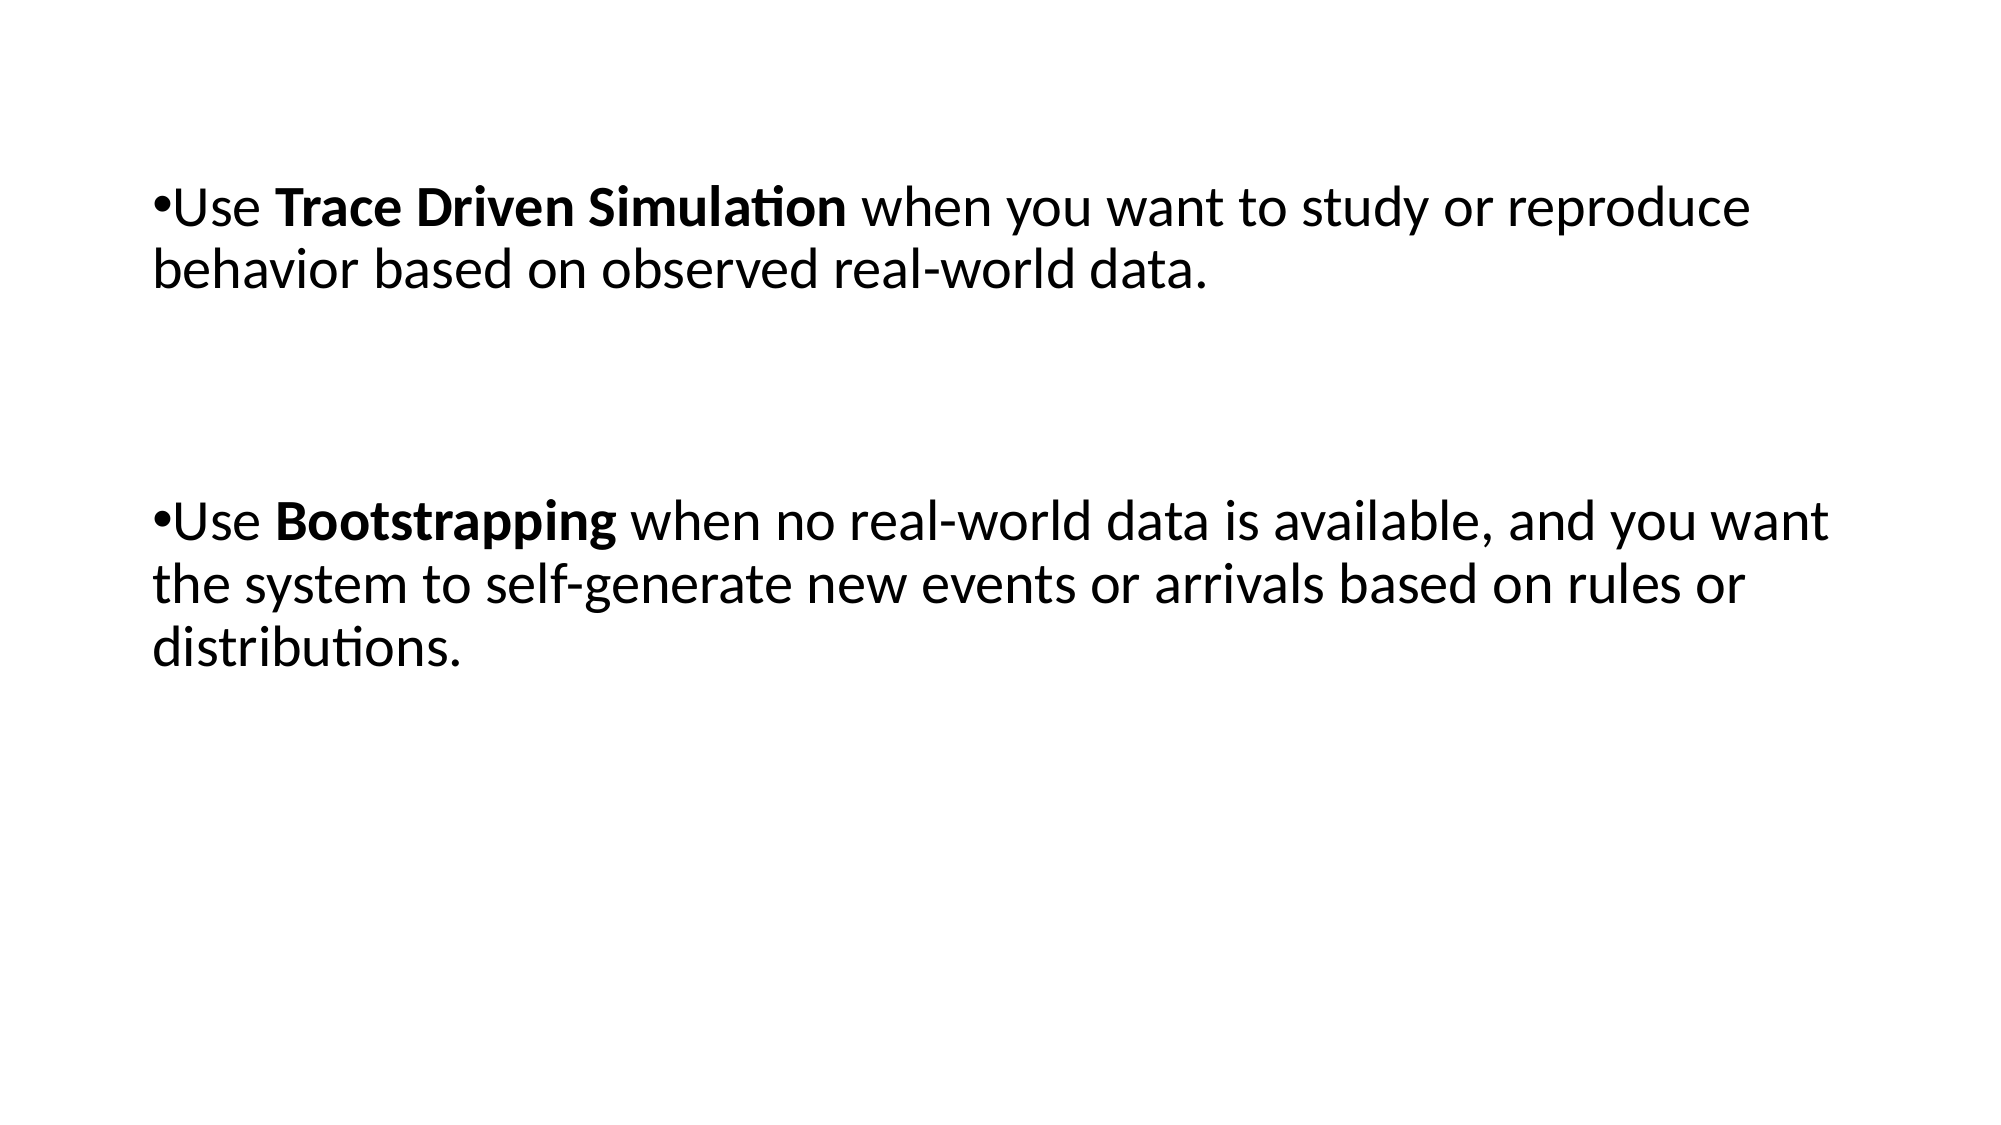

Use Trace Driven Simulation when you want to study or reproduce behavior based on observed real-world data.

Use Bootstrapping when no real-world data is available, and you want the system to self-generate new events or arrivals based on rules or distributions.